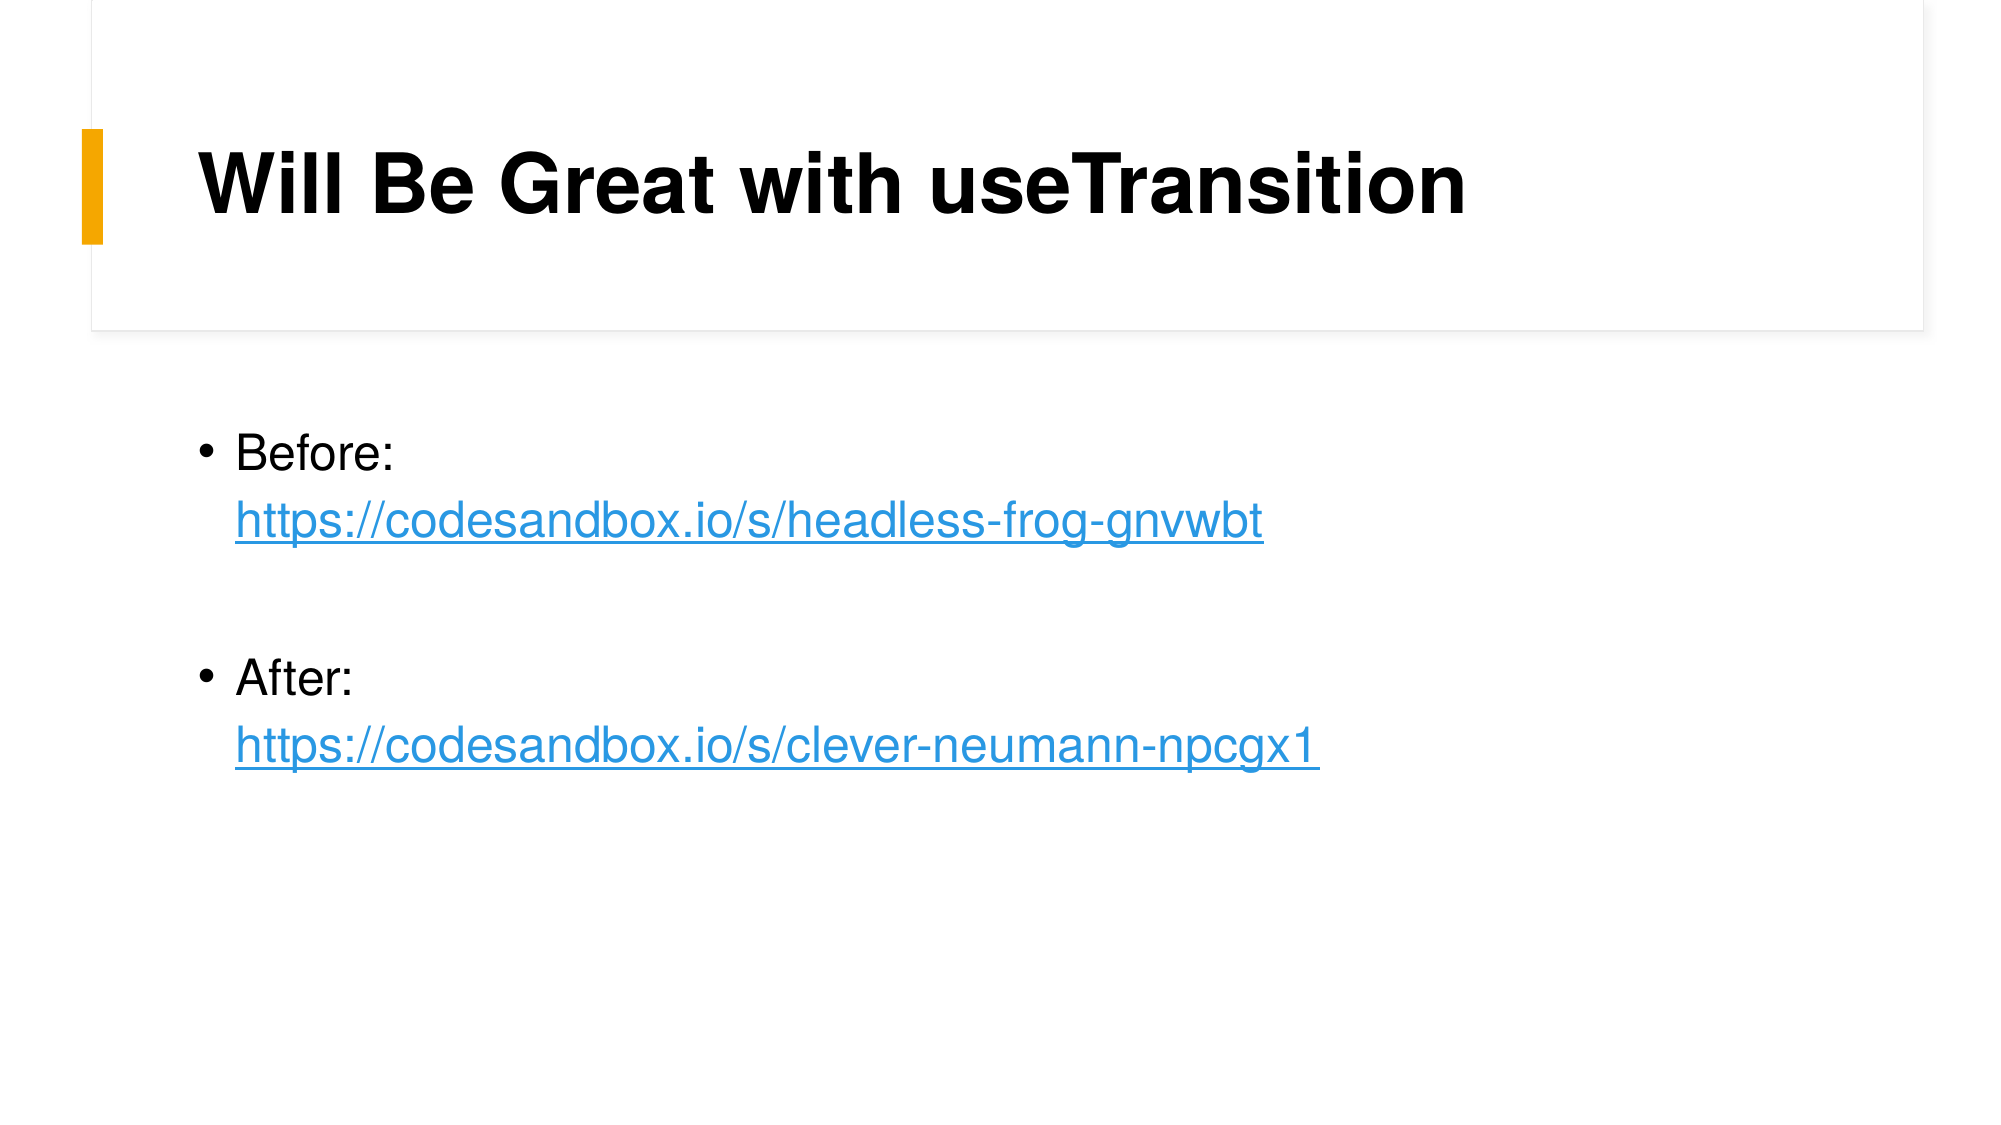

# Will Be Great with useTransition
Before:
https://codesandbox.io/s/headless-frog-gnvwbt
After:
https://codesandbox.io/s/clever-neumann-npcgx1